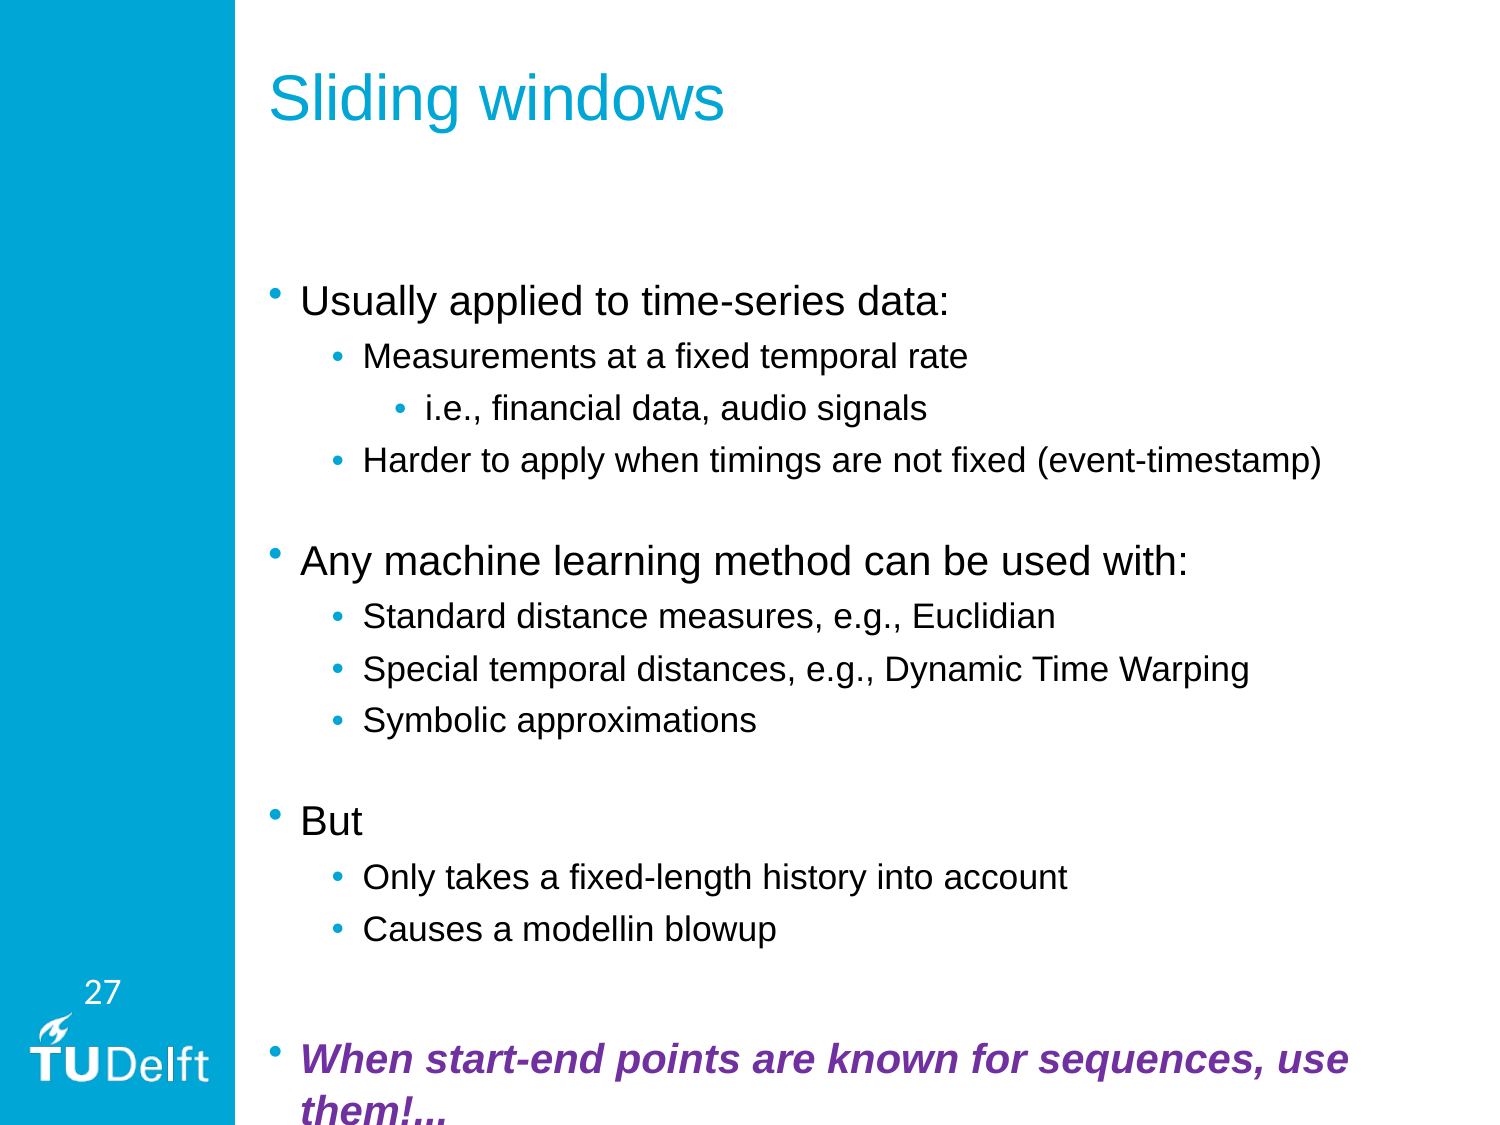

# Sliding windows
Usually applied to time-series data:
Measurements at a fixed temporal rate
i.e., financial data, audio signals
Harder to apply when timings are not fixed (event-timestamp)

Any machine learning method can be used with:
Standard distance measures, e.g., Euclidian
Special temporal distances, e.g., Dynamic Time Warping
Symbolic approximations

But
Only takes a fixed-length history into account
Causes a modellin blowup

When start-end points are known for sequences, use them!...